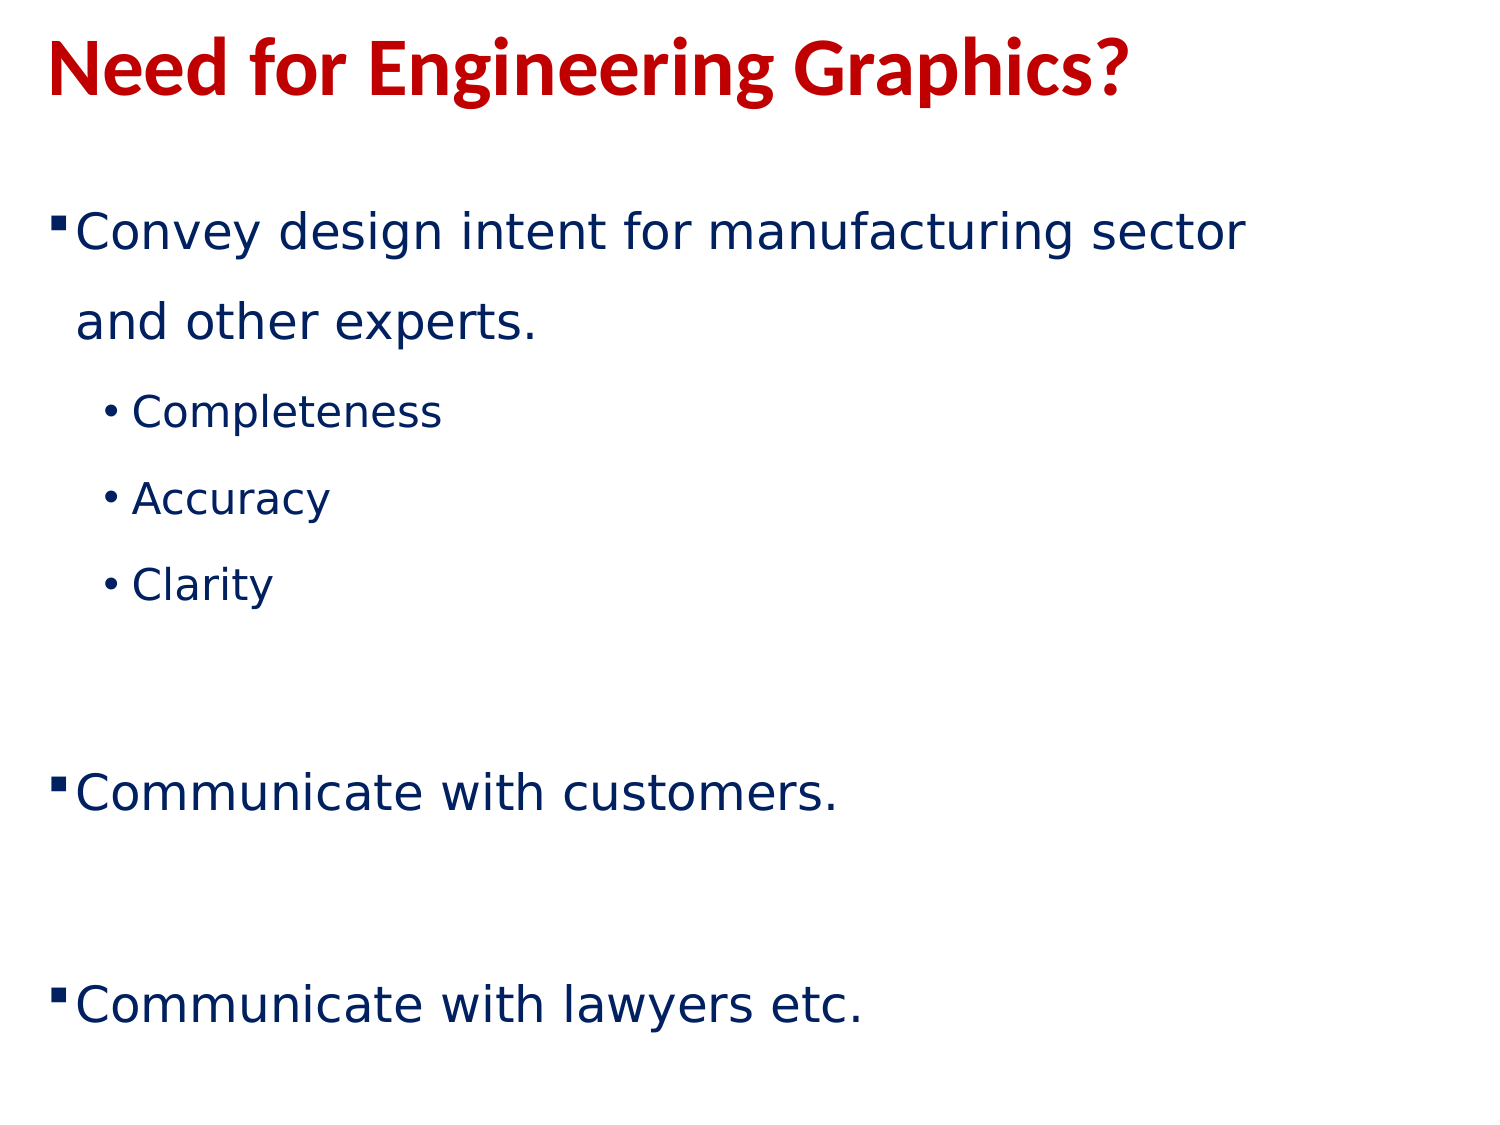

# Need for Engineering Graphics?
Convey design intent for manufacturing sector and other experts.
Completeness
Accuracy
Clarity

Communicate with customers.

Communicate with lawyers etc.